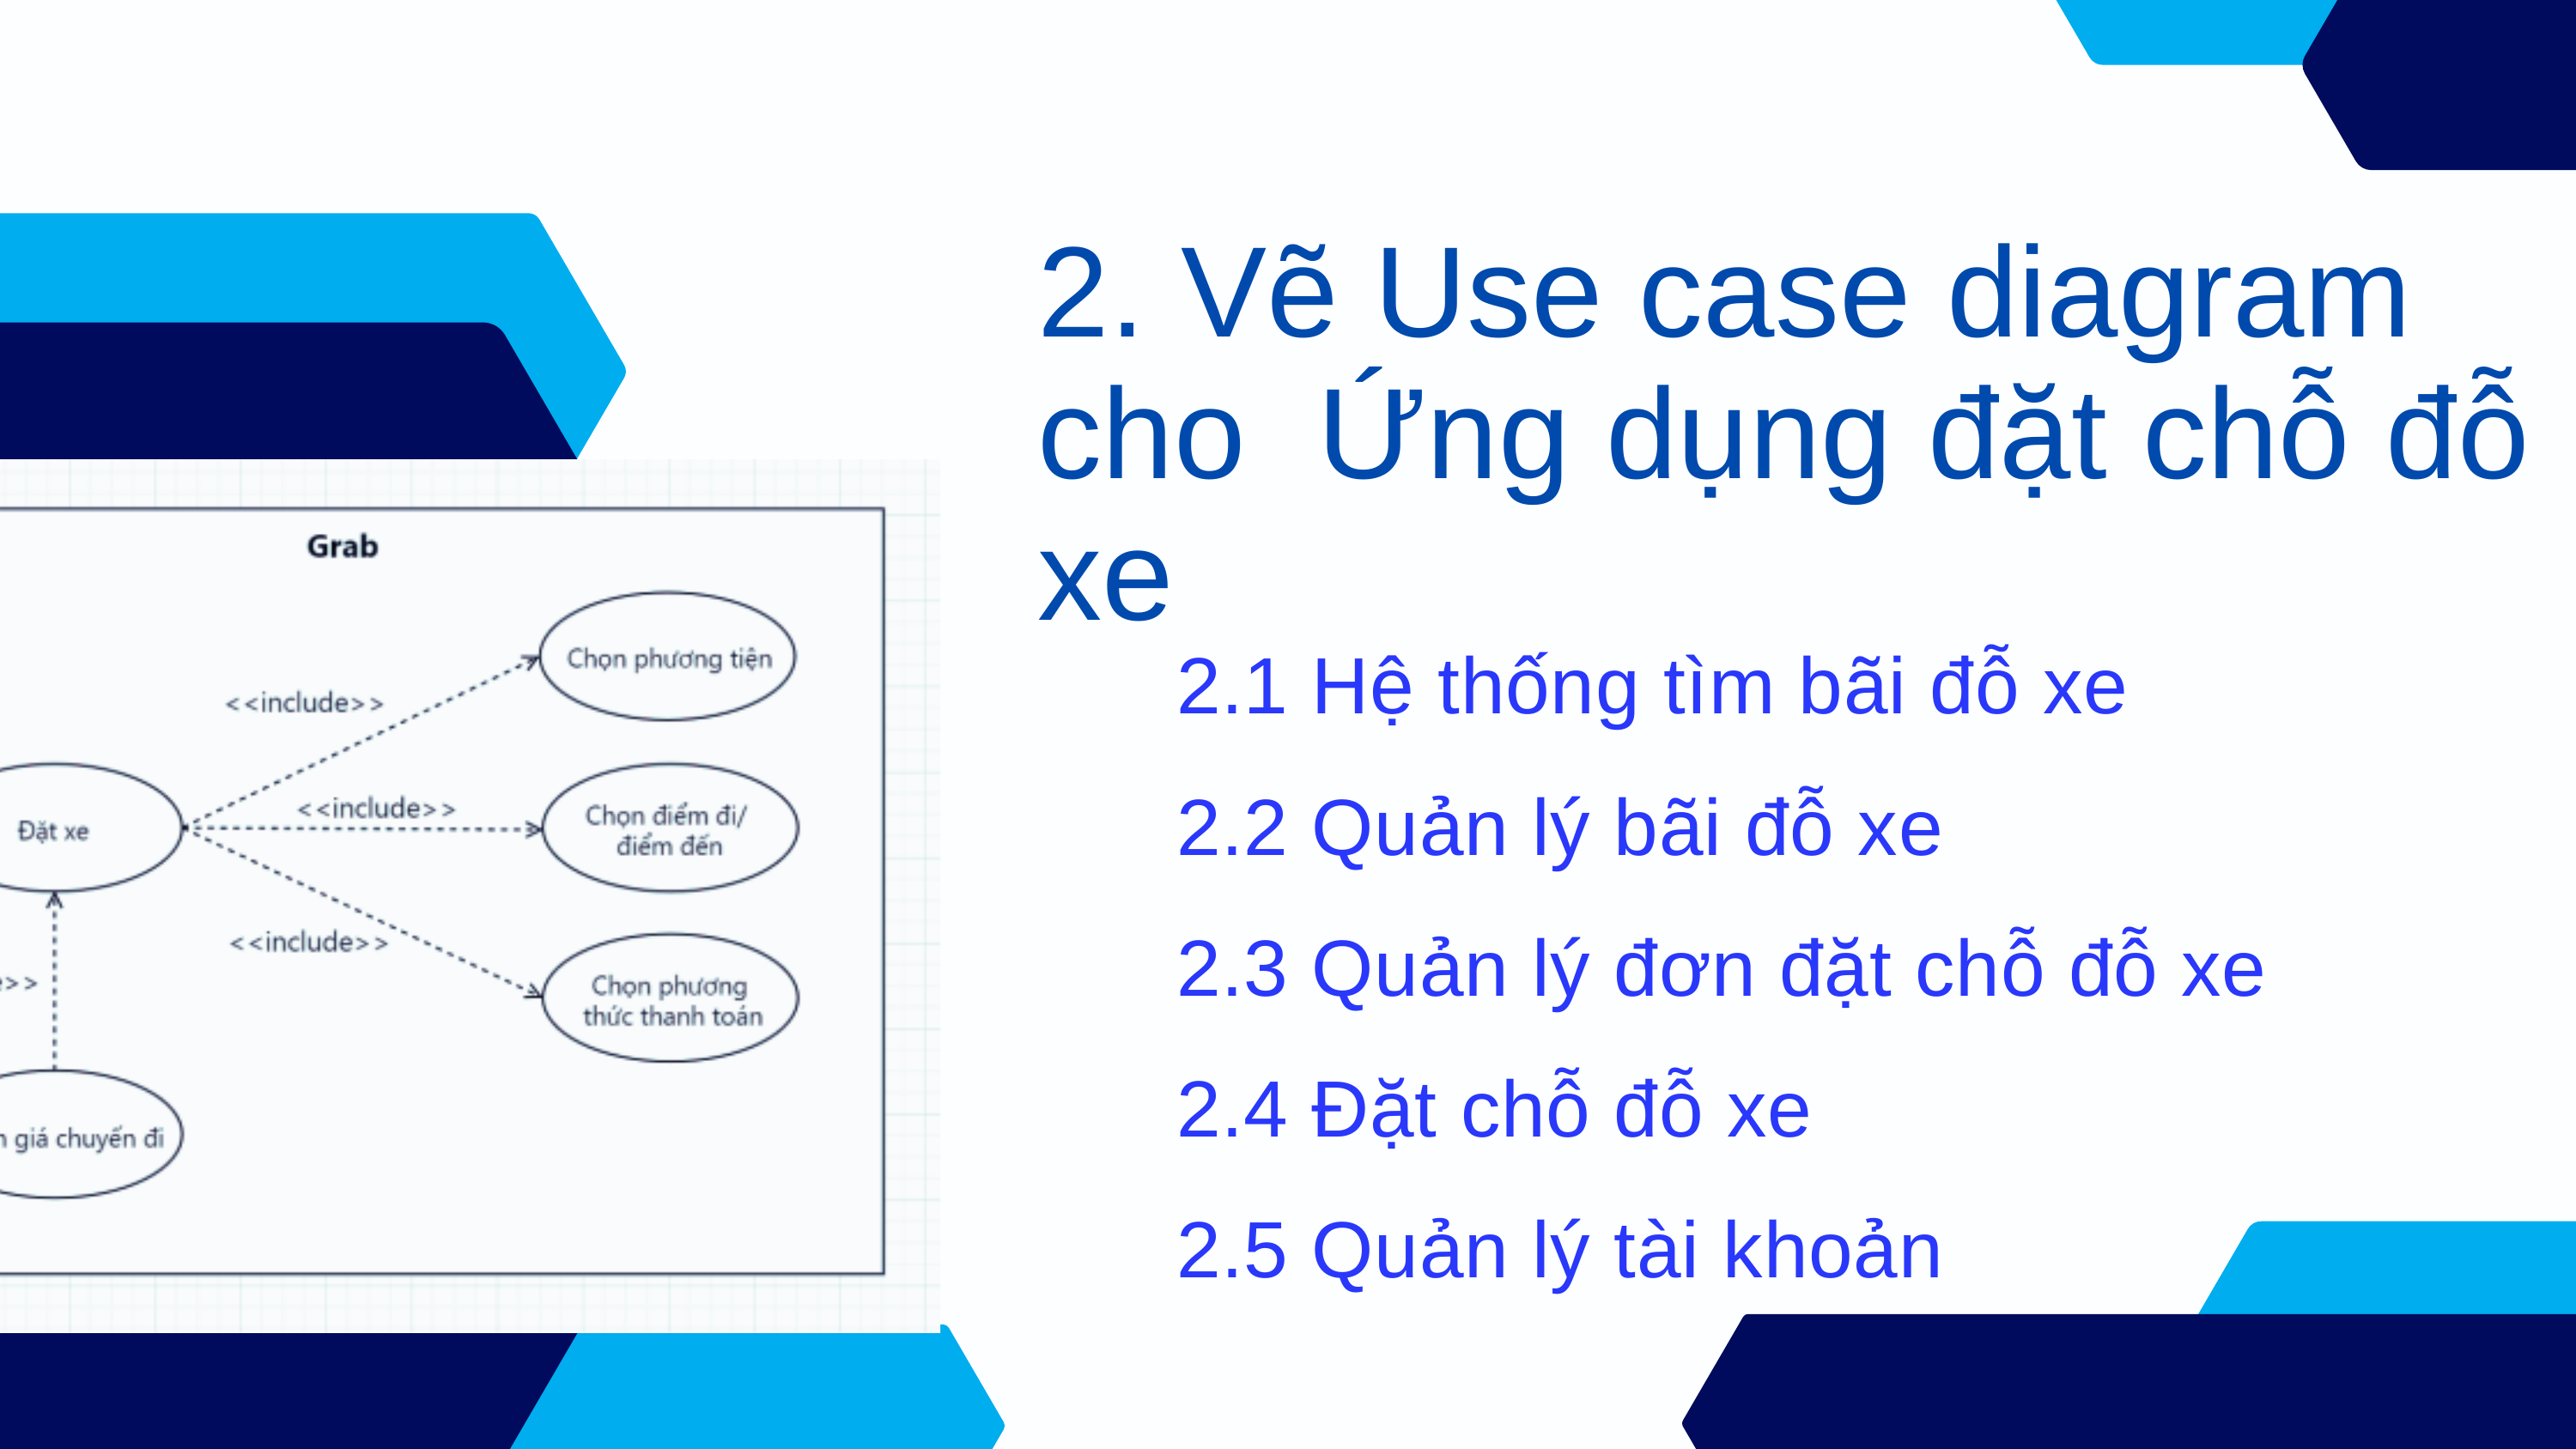

2. Vẽ Use case diagram cho  Ứng dụng đặt chỗ đỗ xe

2.1 Hệ thống tìm bãi đỗ xe
2.2 Quản lý bãi đỗ xe
2.3 Quản lý đơn đặt chỗ đỗ xe
2.4 Đặt chỗ đỗ xe
2.5 Quản lý tài khoản